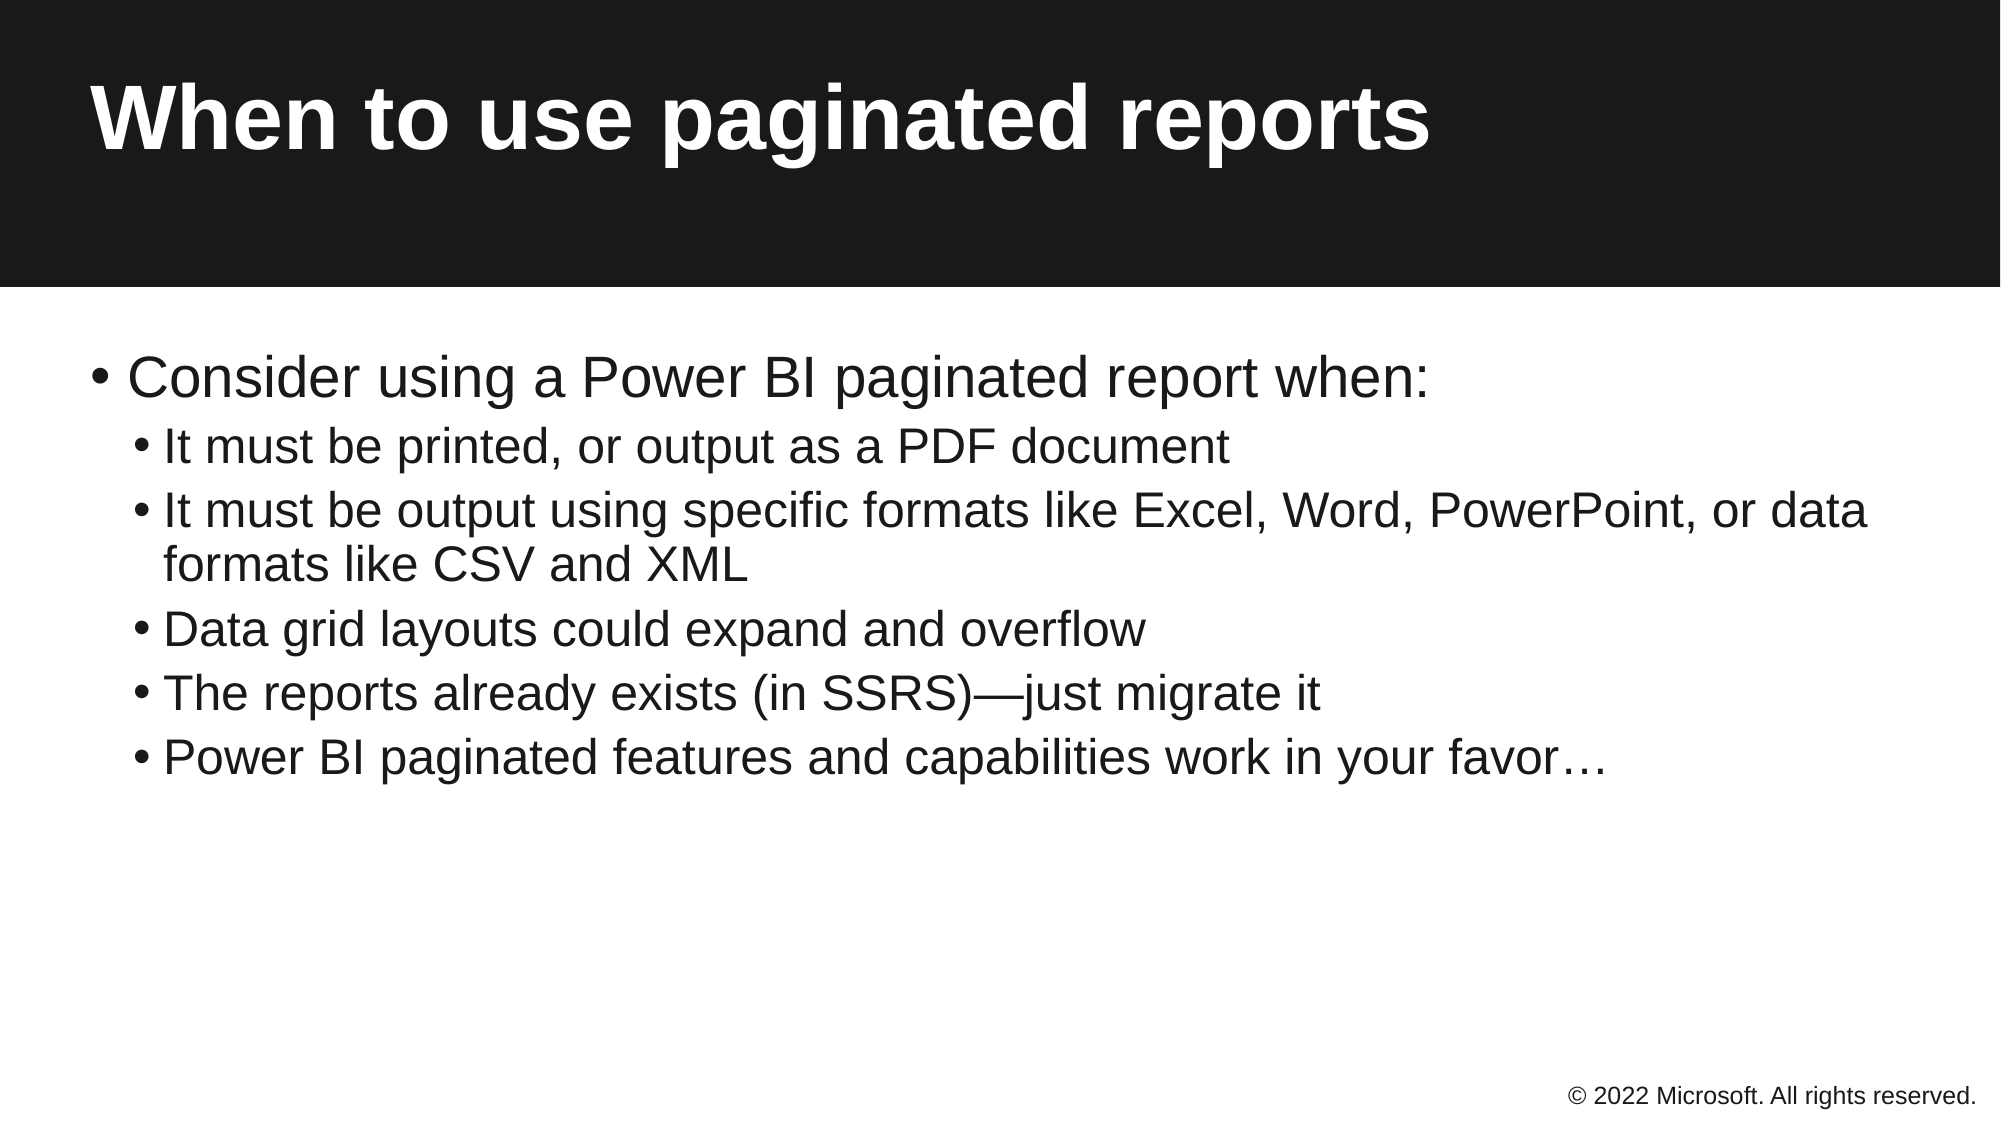

# When to use paginated reports

Consider using a Power BI paginated report when:
It must be printed, or output as a PDF document
It must be output using specific formats like Excel, Word, PowerPoint, or data formats like CSV and XML
Data grid layouts could expand and overflow
The reports already exists (in SSRS)—just migrate it
Power BI paginated features and capabilities work in your favor…

© 2022 Microsoft. All rights reserved.